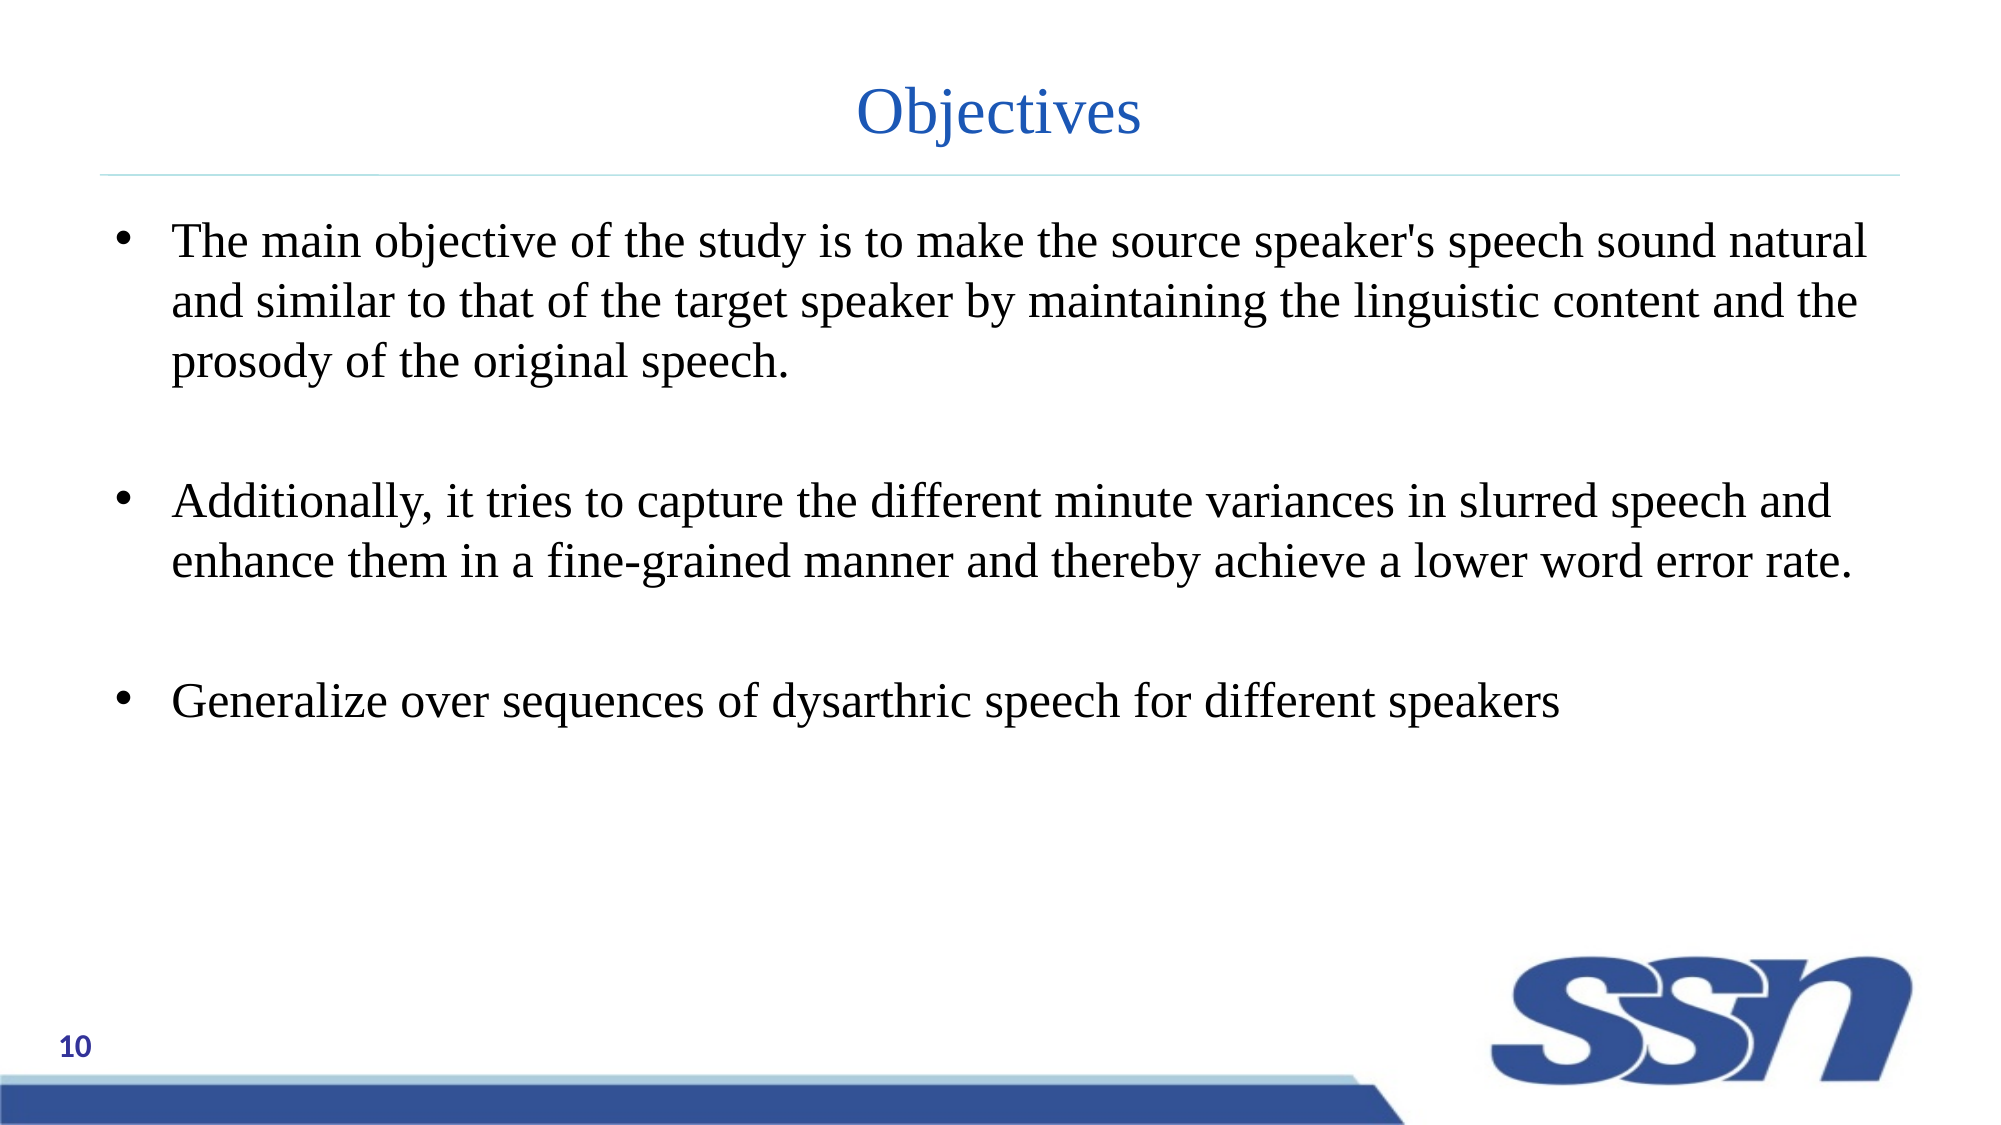

# Objectives
The main objective of the study is to make the source speaker's speech sound natural and similar to that of the target speaker by maintaining the linguistic content and the prosody of the original speech.

Additionally, it tries to capture the different minute variances in slurred speech and enhance them in a fine-grained manner and thereby achieve a lower word error rate.

Generalize over sequences of dysarthric speech for different speakers